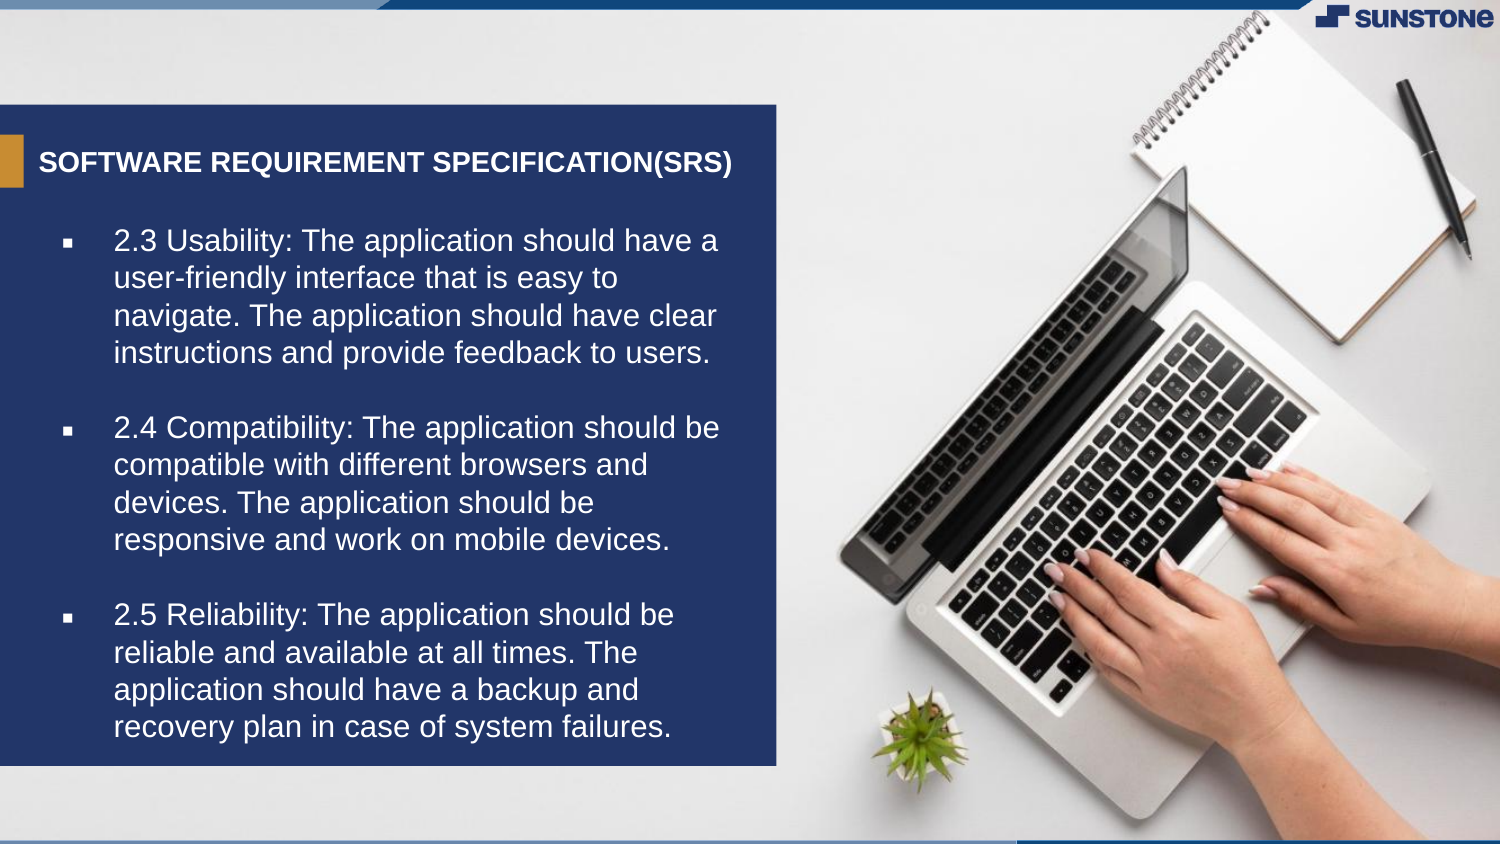

# SOFTWARE REQUIREMENT SPECIFICATION(SRS)
2.3 Usability: The application should have a user-friendly interface that is easy to navigate. The application should have clear instructions and provide feedback to users.

2.4 Compatibility: The application should be compatible with different browsers and devices. The application should be responsive and work on mobile devices.

2.5 Reliability: The application should be reliable and available at all times. The application should have a backup and recovery plan in case of system failures.